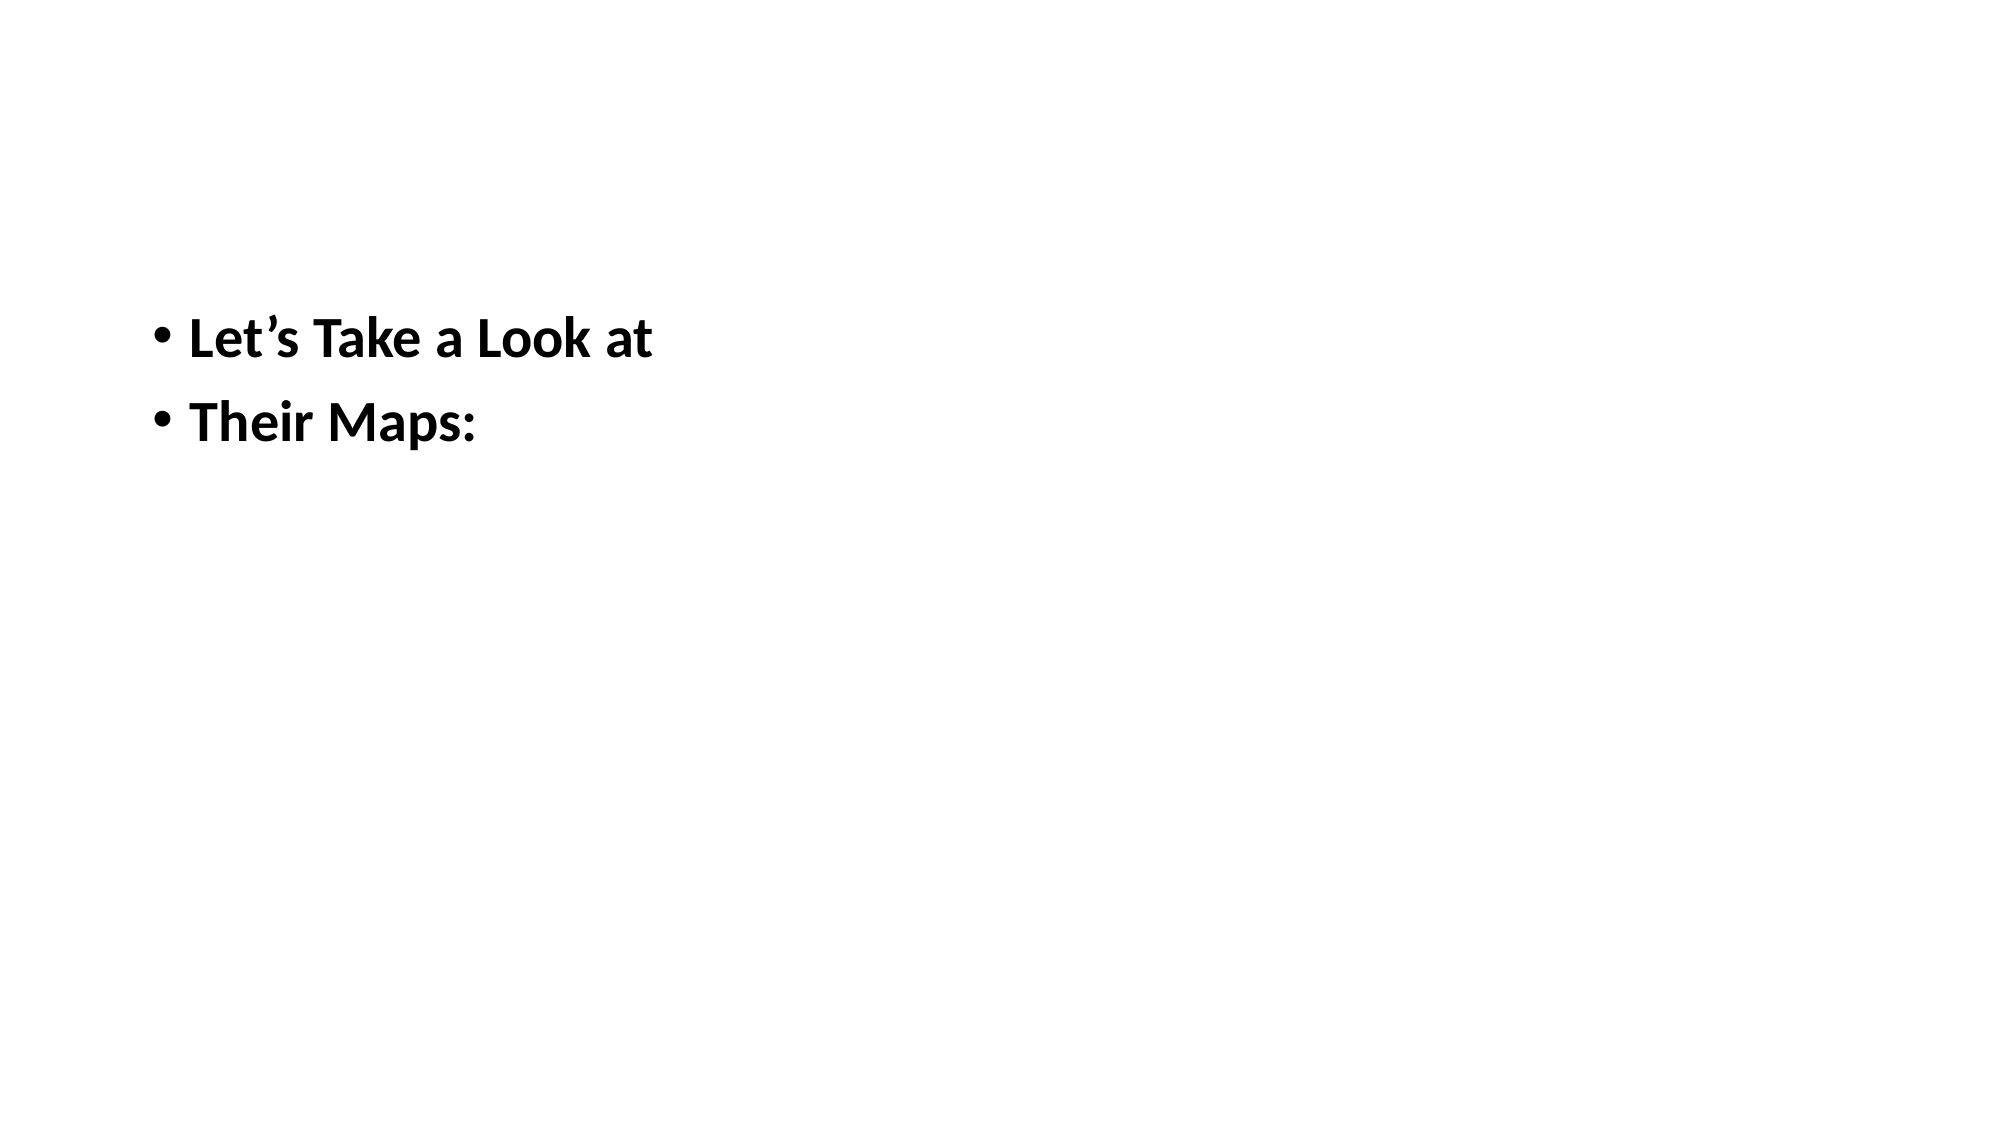

#
Let’s Take a Look at
Their Maps: